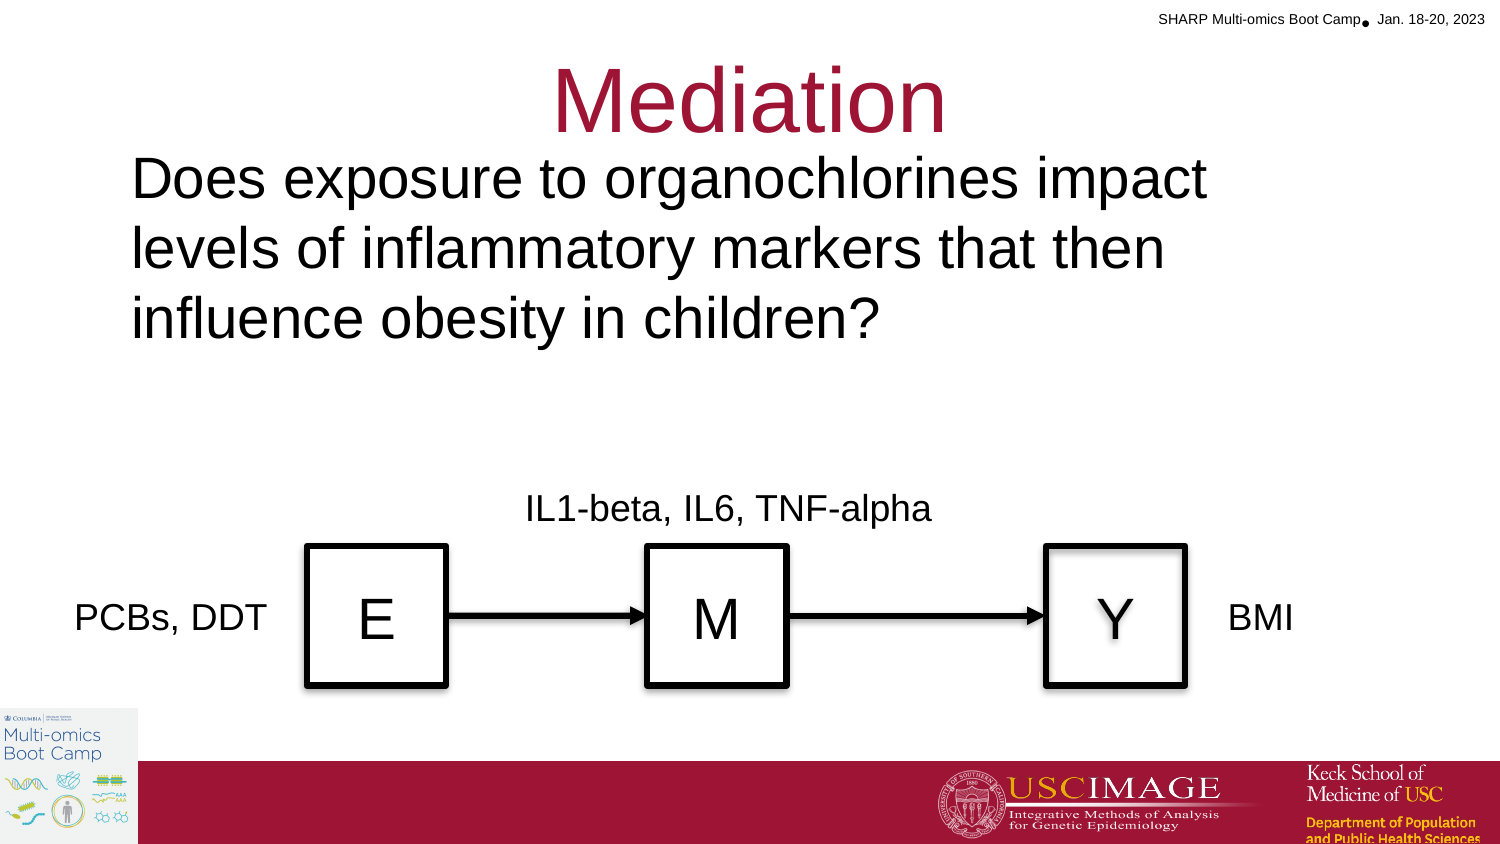

# Mediation
Does exposure to organochlorines impact levels of inflammatory markers that then influence obesity in children?
IL1-beta, IL6, TNF-alpha
M
E
Y
PCBs, DDT
BMI